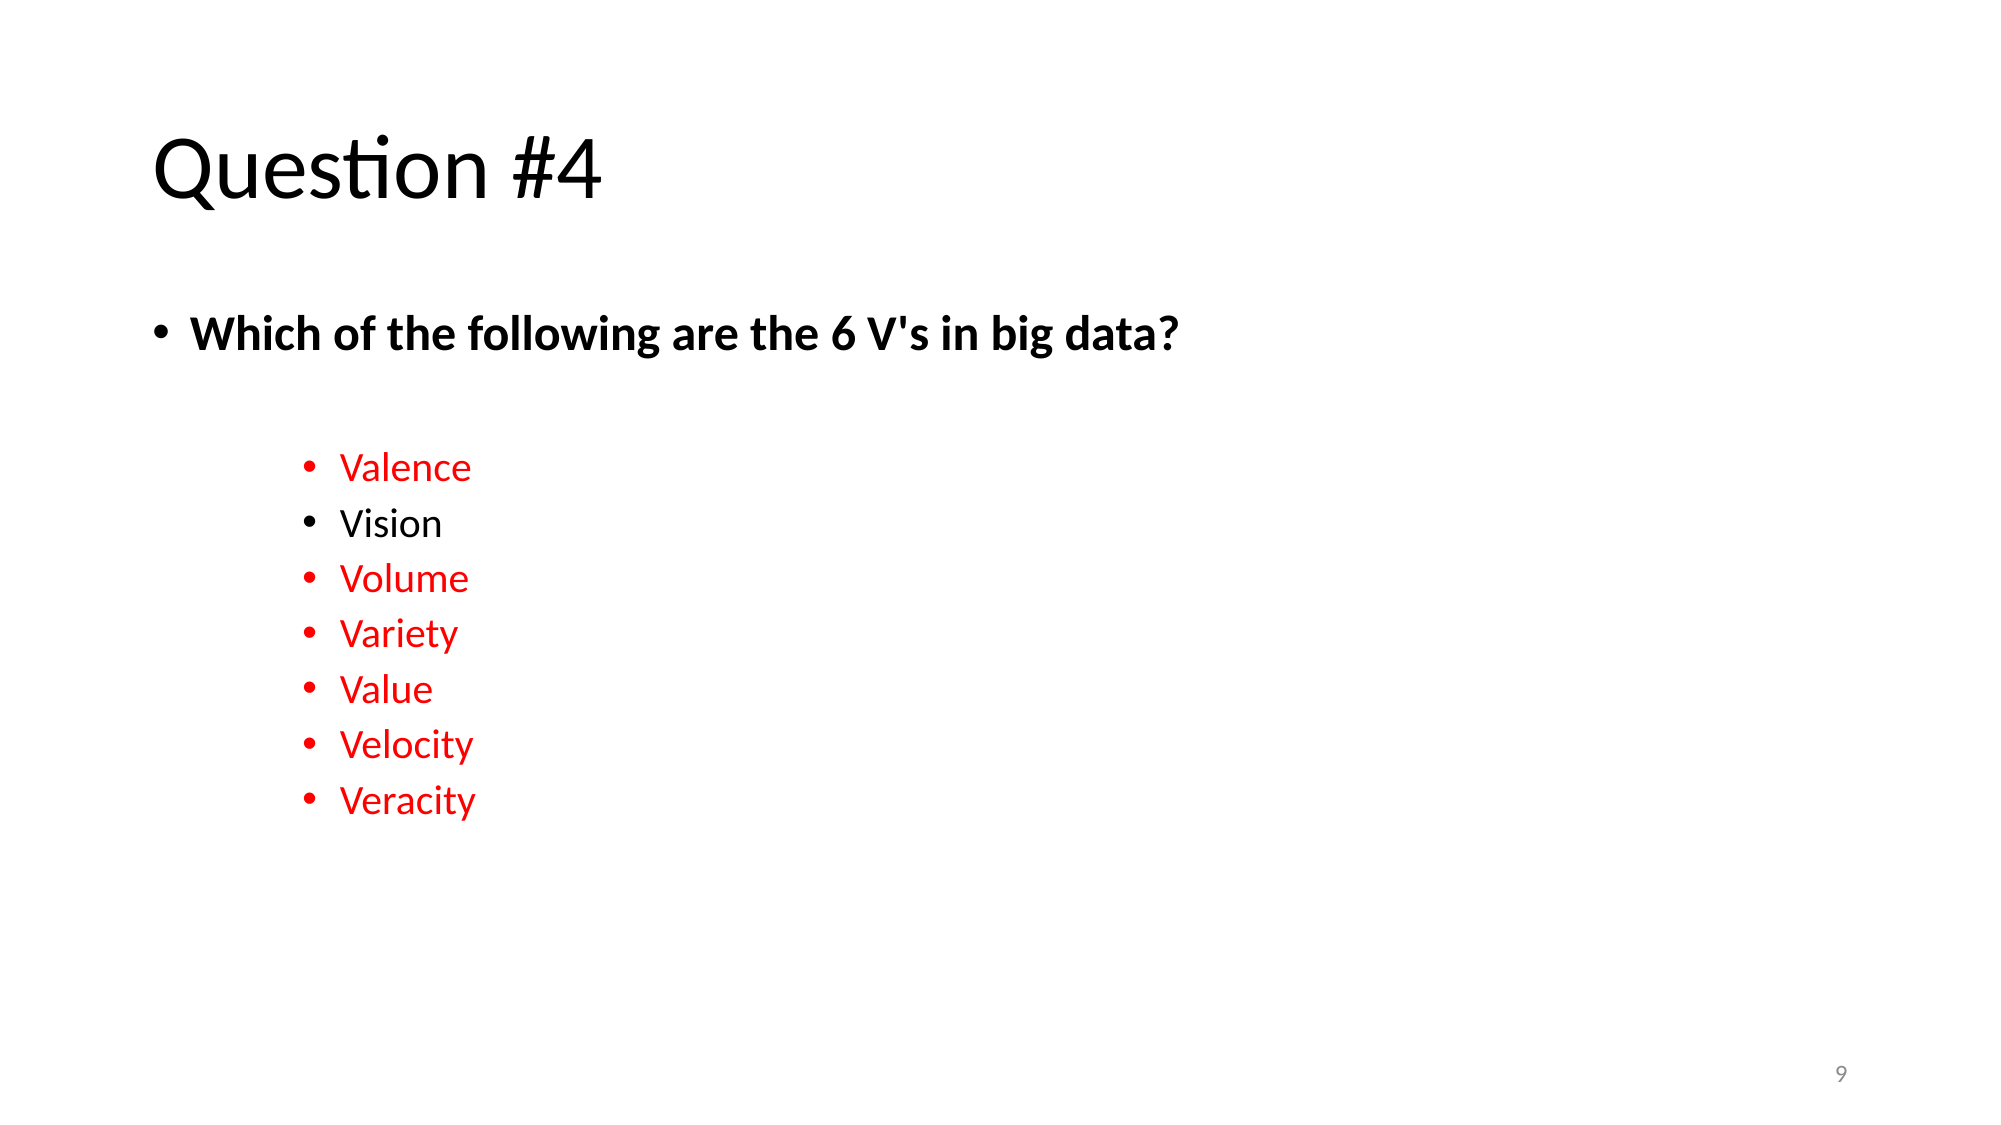

# Question #4
Which of the following are the 6 V's in big data?

Valence
Vision
Volume
Variety
Value
Velocity
Veracity

9